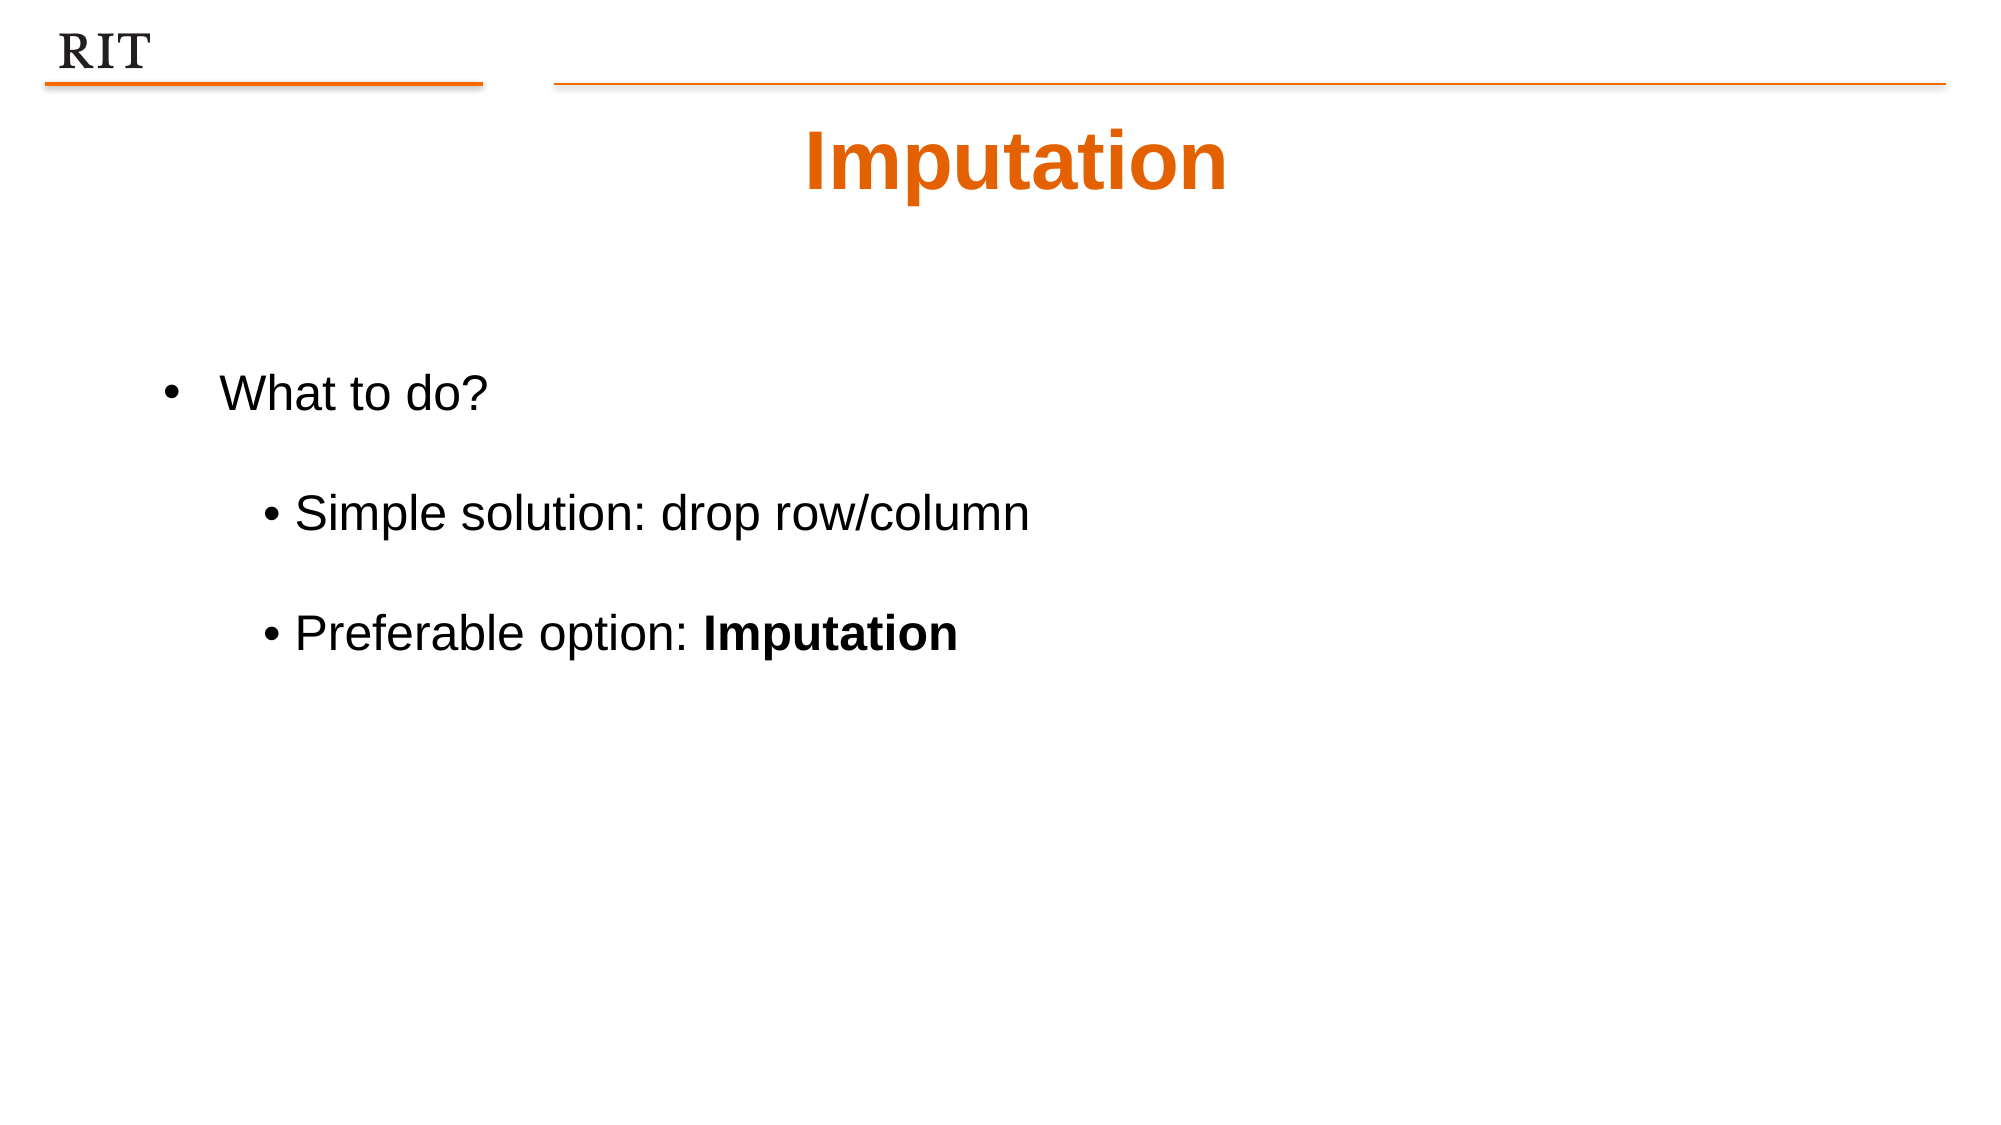

Imputation

What to do?

• Simple solution: drop row/column

• Preferable option: Imputation